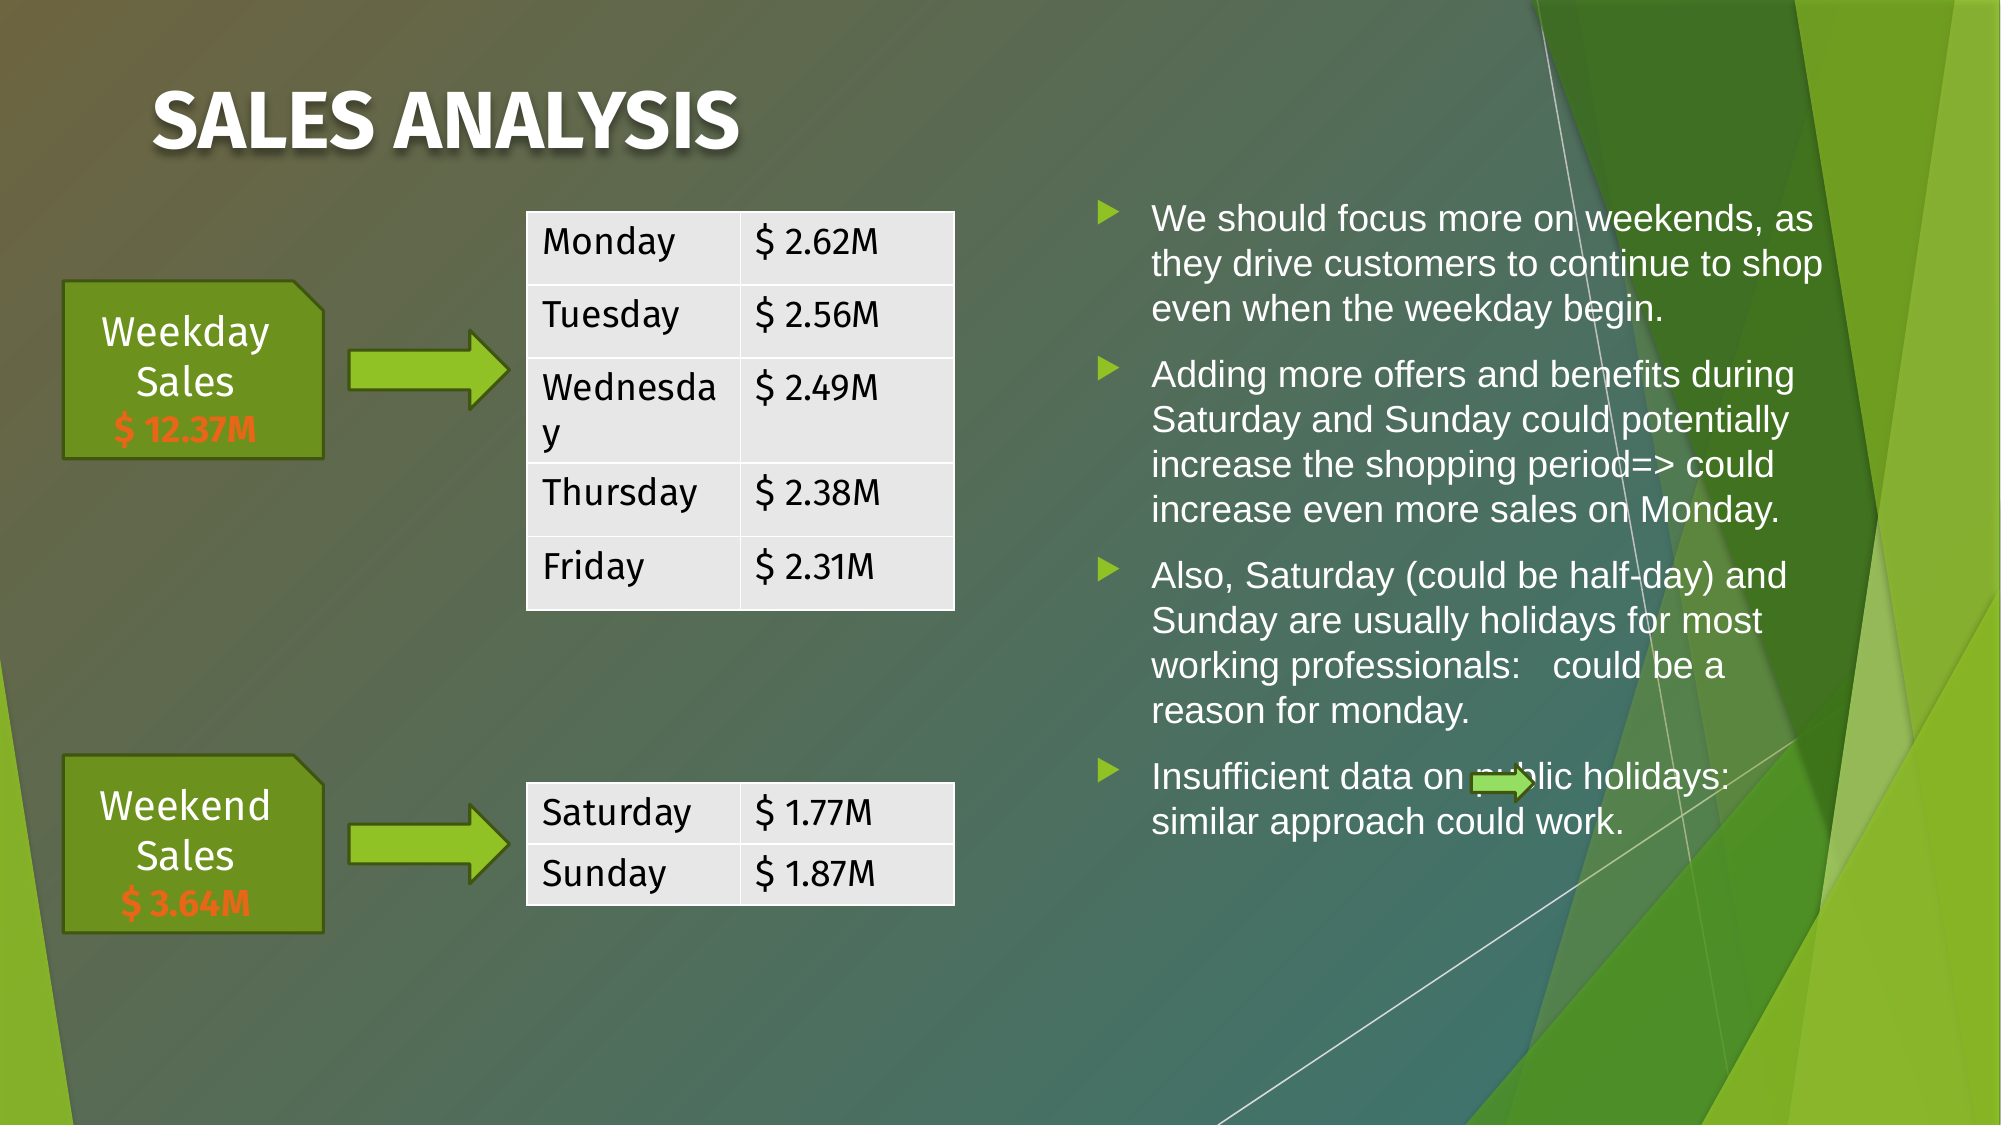

# SALES ANALYSIS
We should focus more on weekends, as they drive customers to continue to shop even when the weekday begin.
Adding more offers and benefits during Saturday and Sunday could potentially increase the shopping period=> could increase even more sales on Monday.
Also, Saturday (could be half-day) and Sunday are usually holidays for most working professionals:   could be a reason for monday.
Insufficient data on public holidays: similar approach could work.

| Monday | $ 2.62M |
| --- | --- |
| Tuesday | $ 2.56M |
| Wednesday | $ 2.49M |
| Thursday | $ 2.38M |
| Friday | $ 2.31M |
Weekday Sales
$ 12.37M

Weekend Sales
$ 3.64M

| Saturday | $ 1.77M |
| --- | --- |
| Sunday | $ 1.87M |